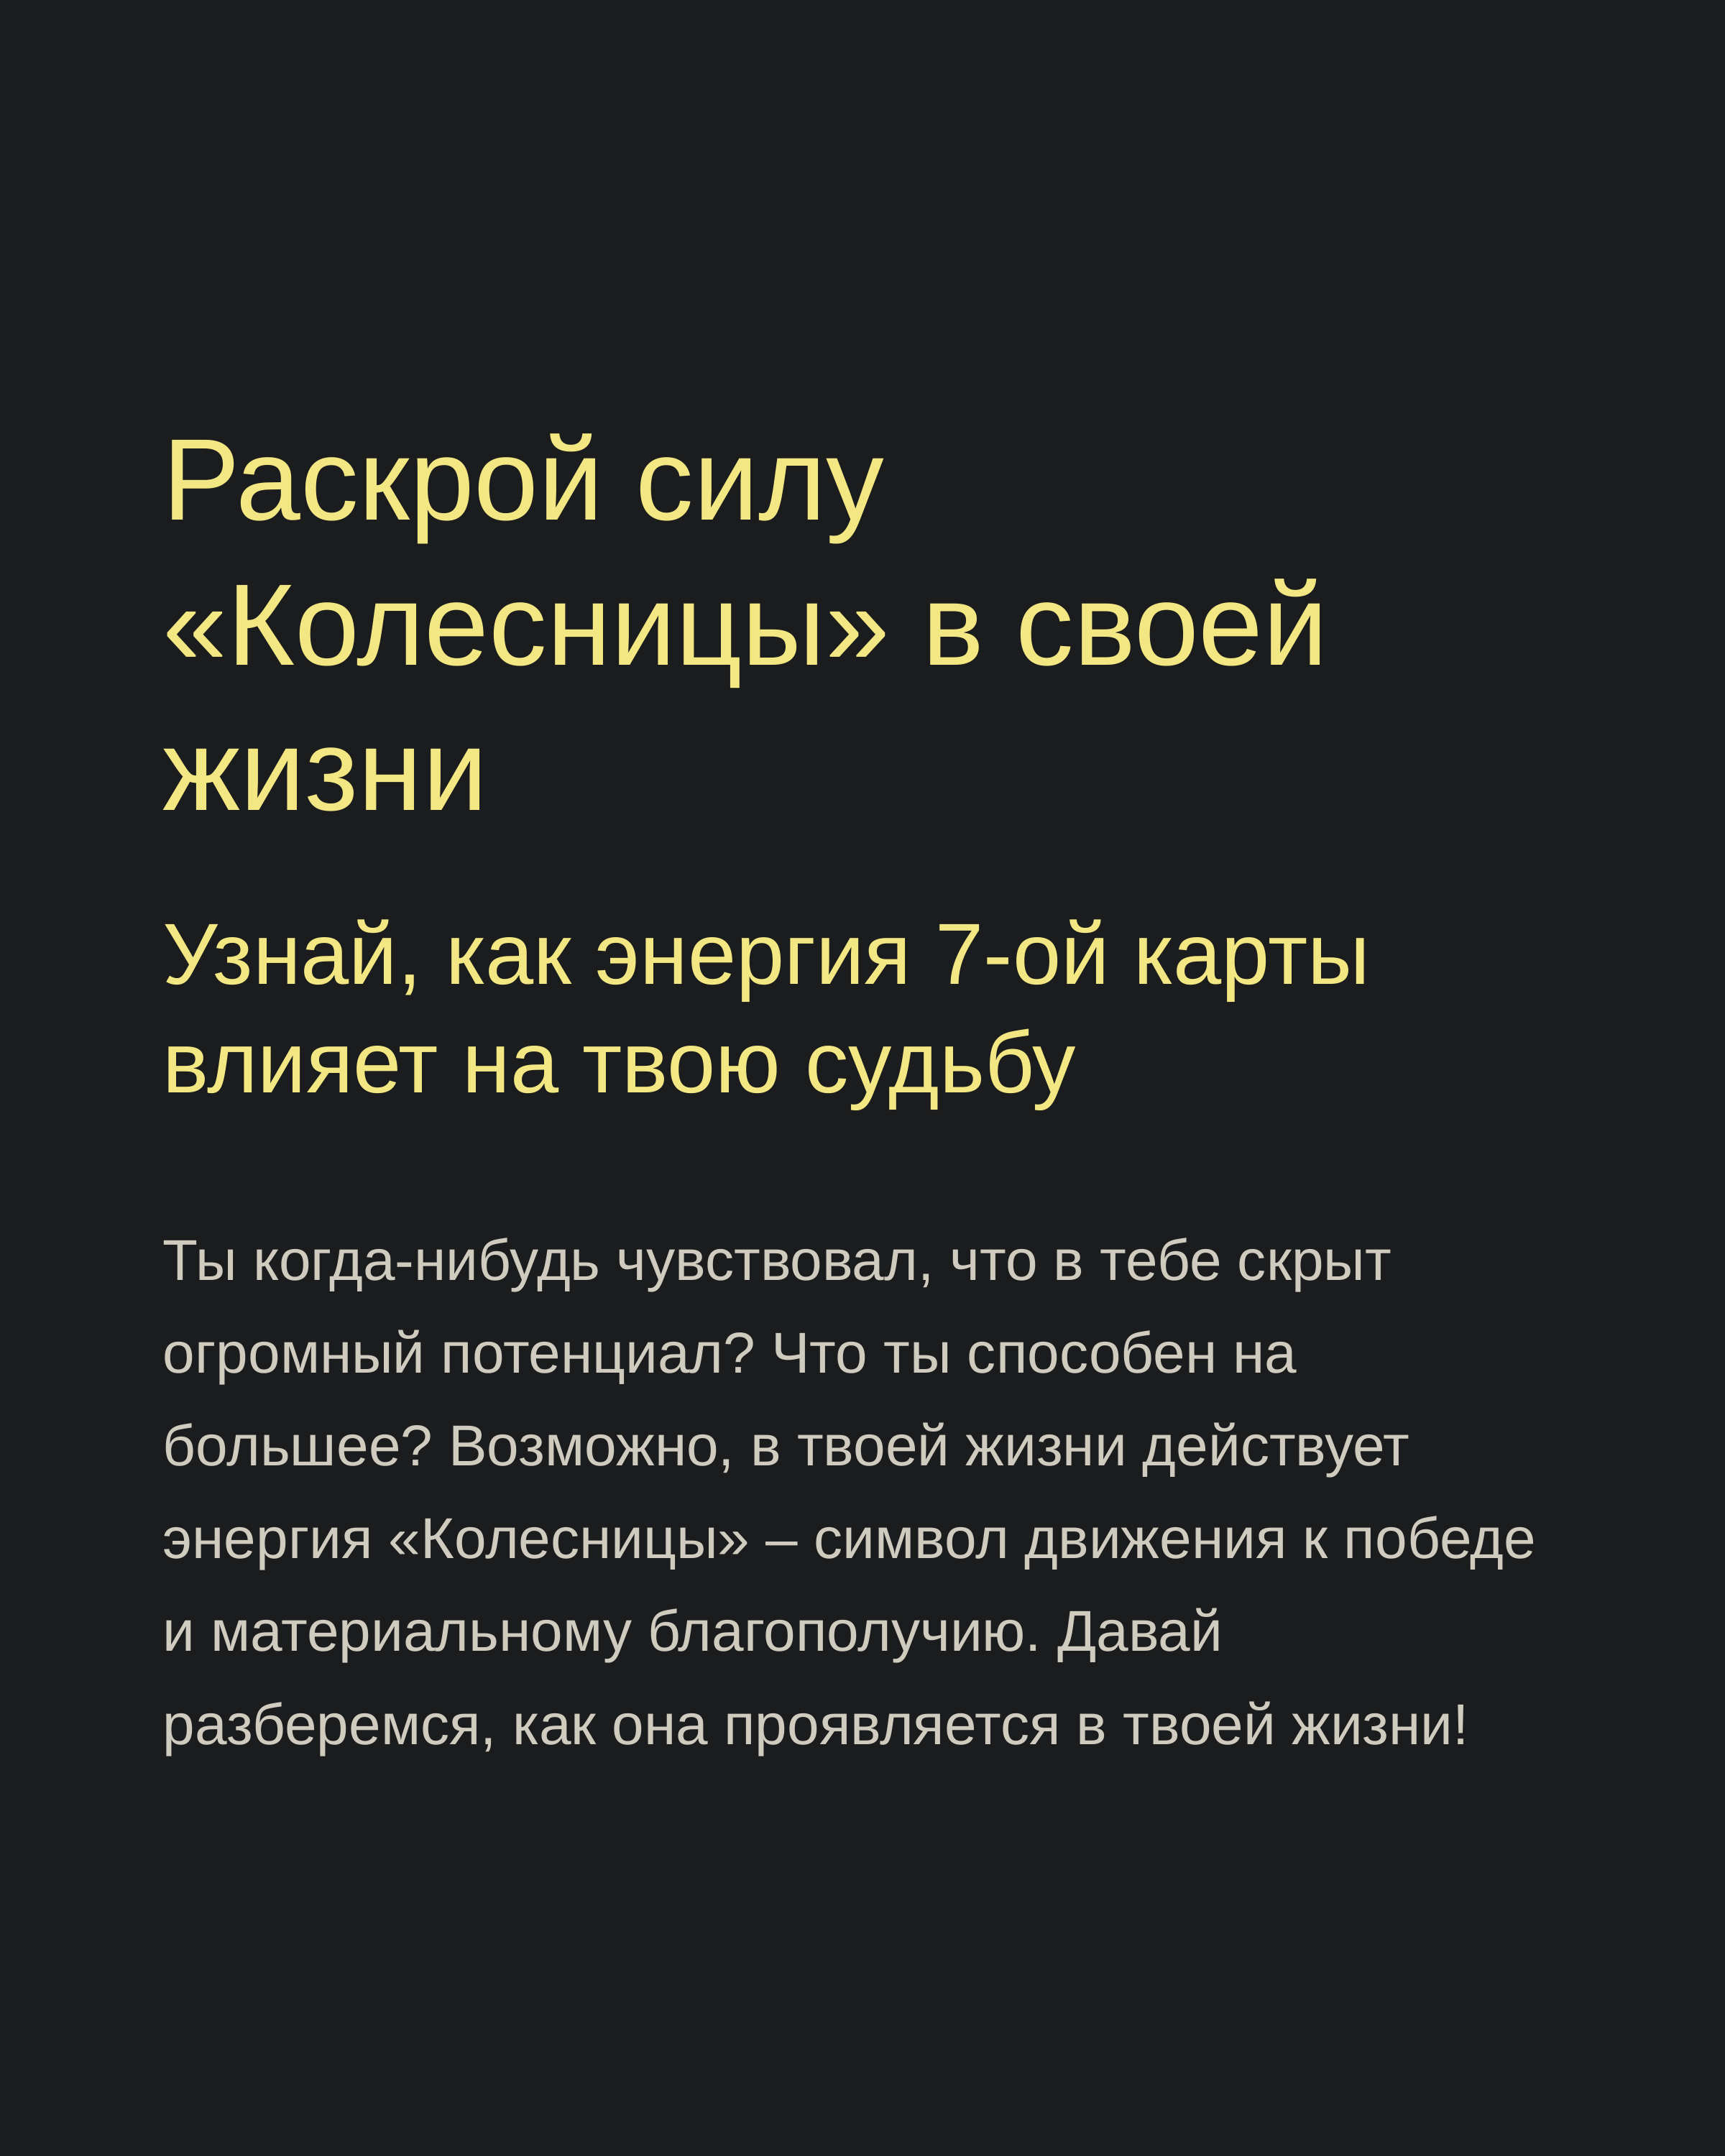

Раскрой силу «Колесницы» в своей жизни
Узнай, как энергия 7-ой карты влияет на твою судьбу
Ты когда-нибудь чувствовал, что в тебе скрыт огромный потенциал? Что ты способен на большее? Возможно, в твоей жизни действует энергия «Колесницы» – символ движения к победе и материальному благополучию. Давай разберемся, как она проявляется в твоей жизни!